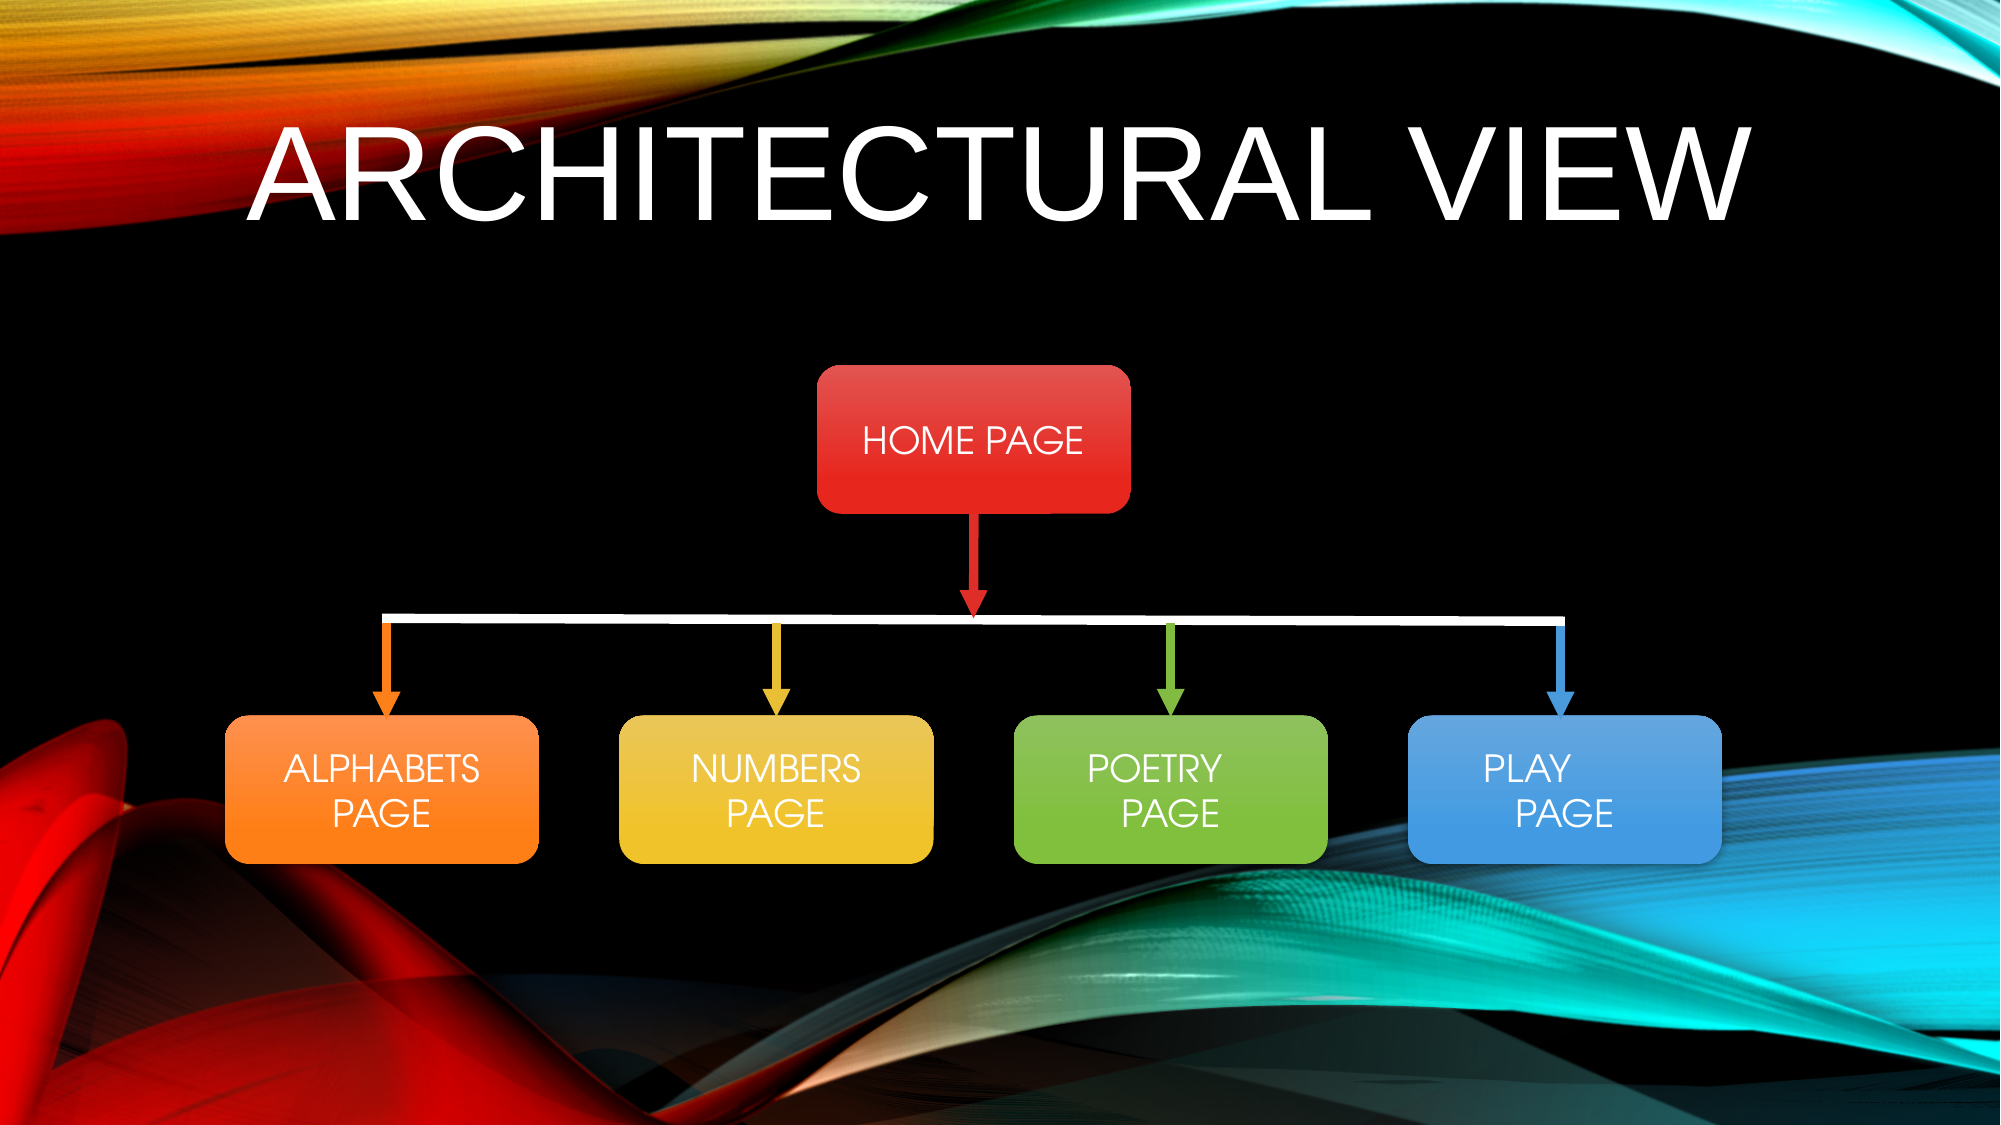

# Architectural view
HOME PAGE
PLAY        PAGE
POETRY    PAGE
ALPHABETS PAGE
NUMBERS PAGE